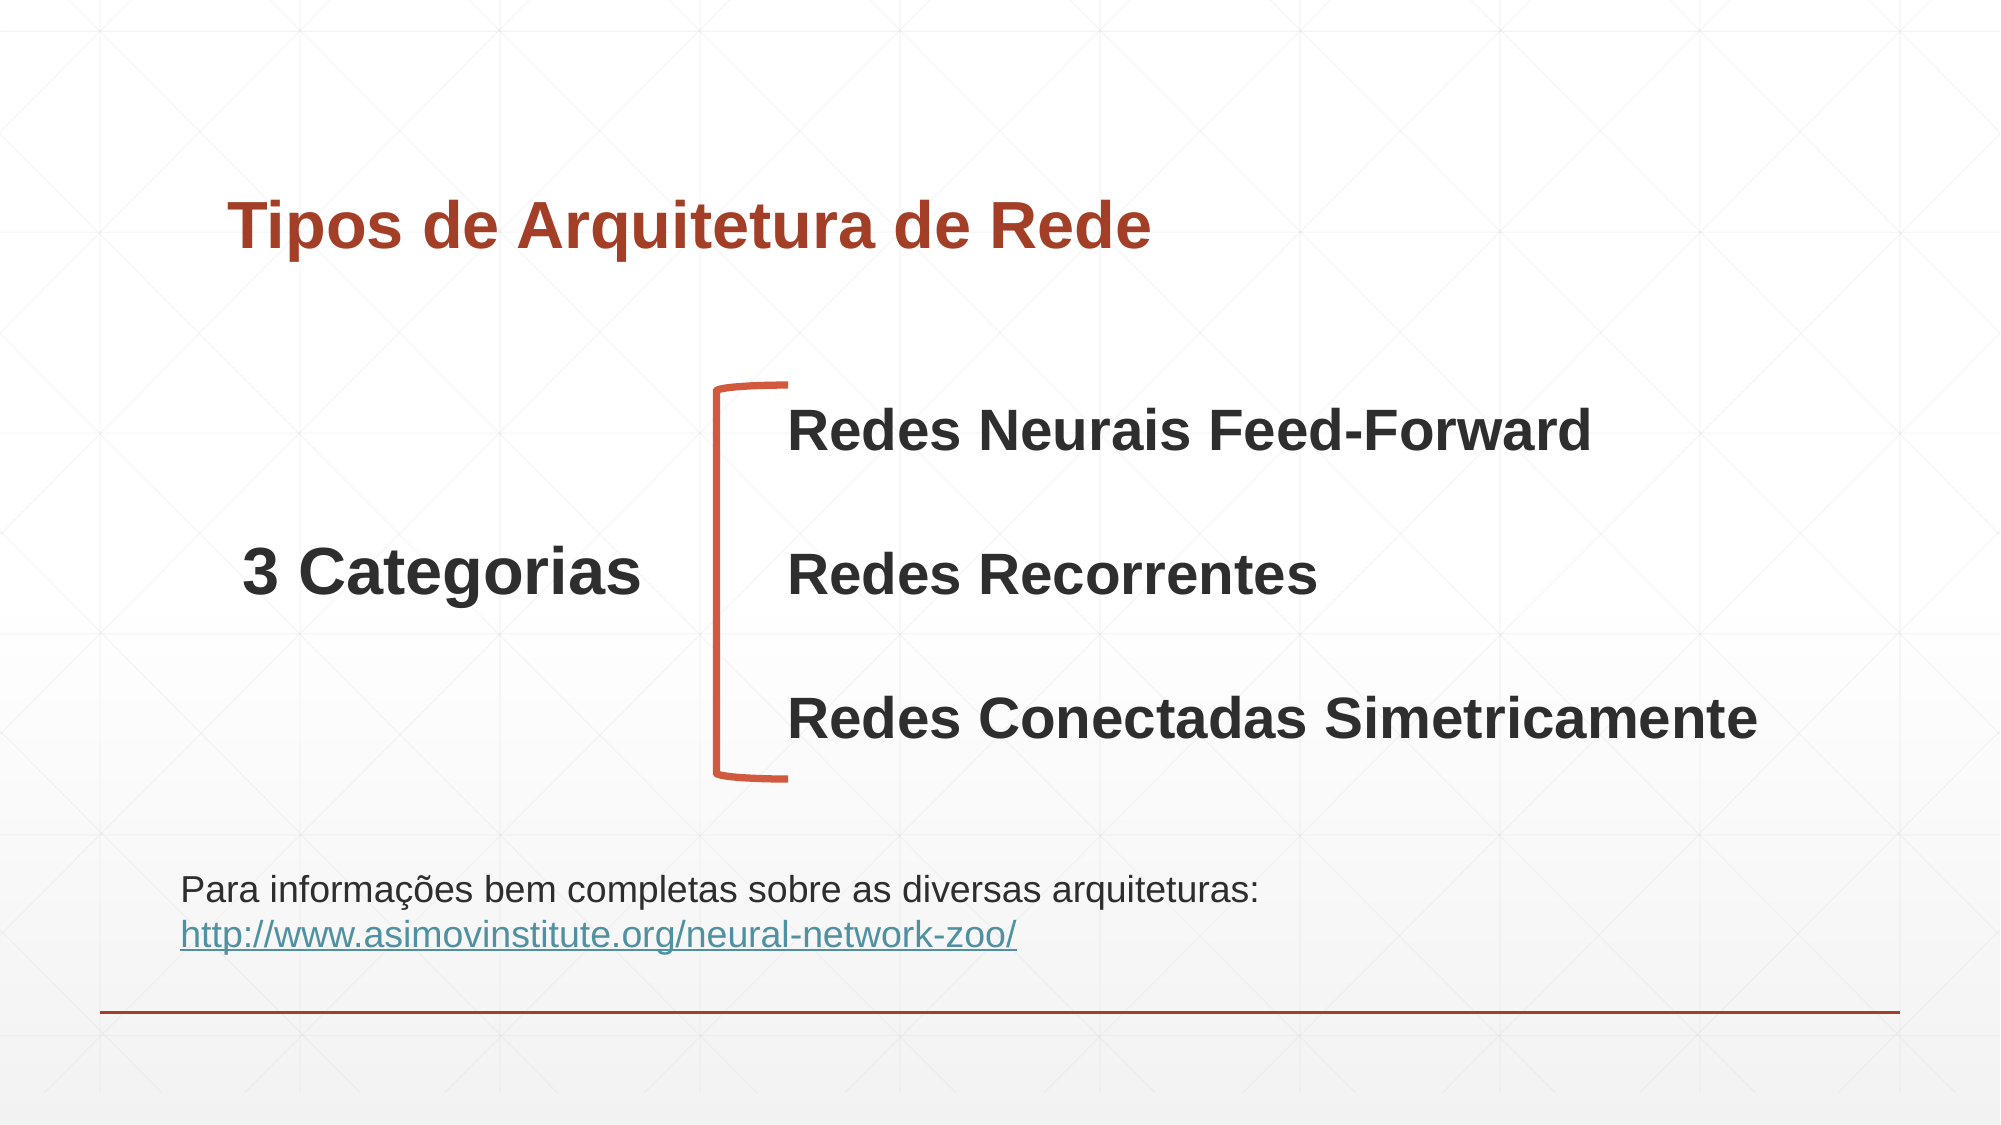

# Tipos de Arquitetura de Rede

				Redes Neurais Feed-Forward

   3 Categorias	Redes Recorrentes

				Redes Conectadas Simetricamente

Para informações bem completas sobre as diversas arquiteturas:
http://www.asimovinstitute.org/neural-network-zoo/